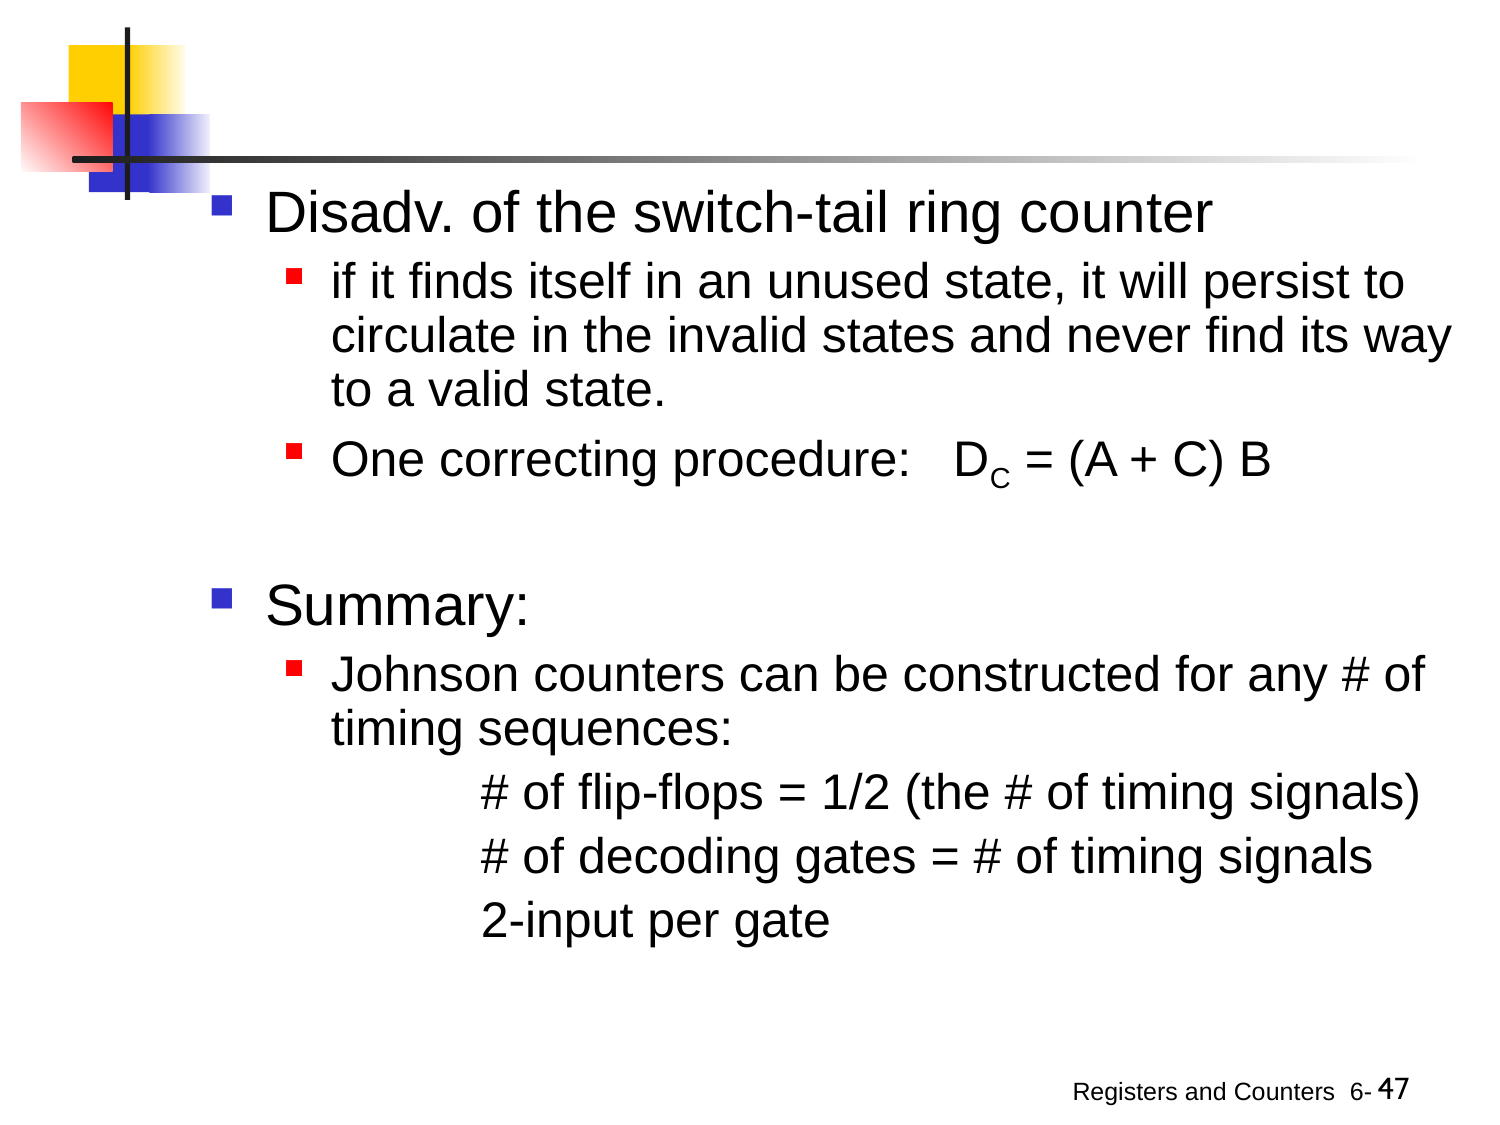

Disadv. of the switch-tail ring counter
if it finds itself in an unused state, it will persist to circulate in the invalid states and never find its way to a valid state.
One correcting procedure:   DC = (A + C) B

Summary:
Johnson counters can be constructed for any # of timing sequences:
		# of flip-flops = 1/2 (the # of timing signals)
		# of decoding gates = # of timing signals
		2-input per gate

47